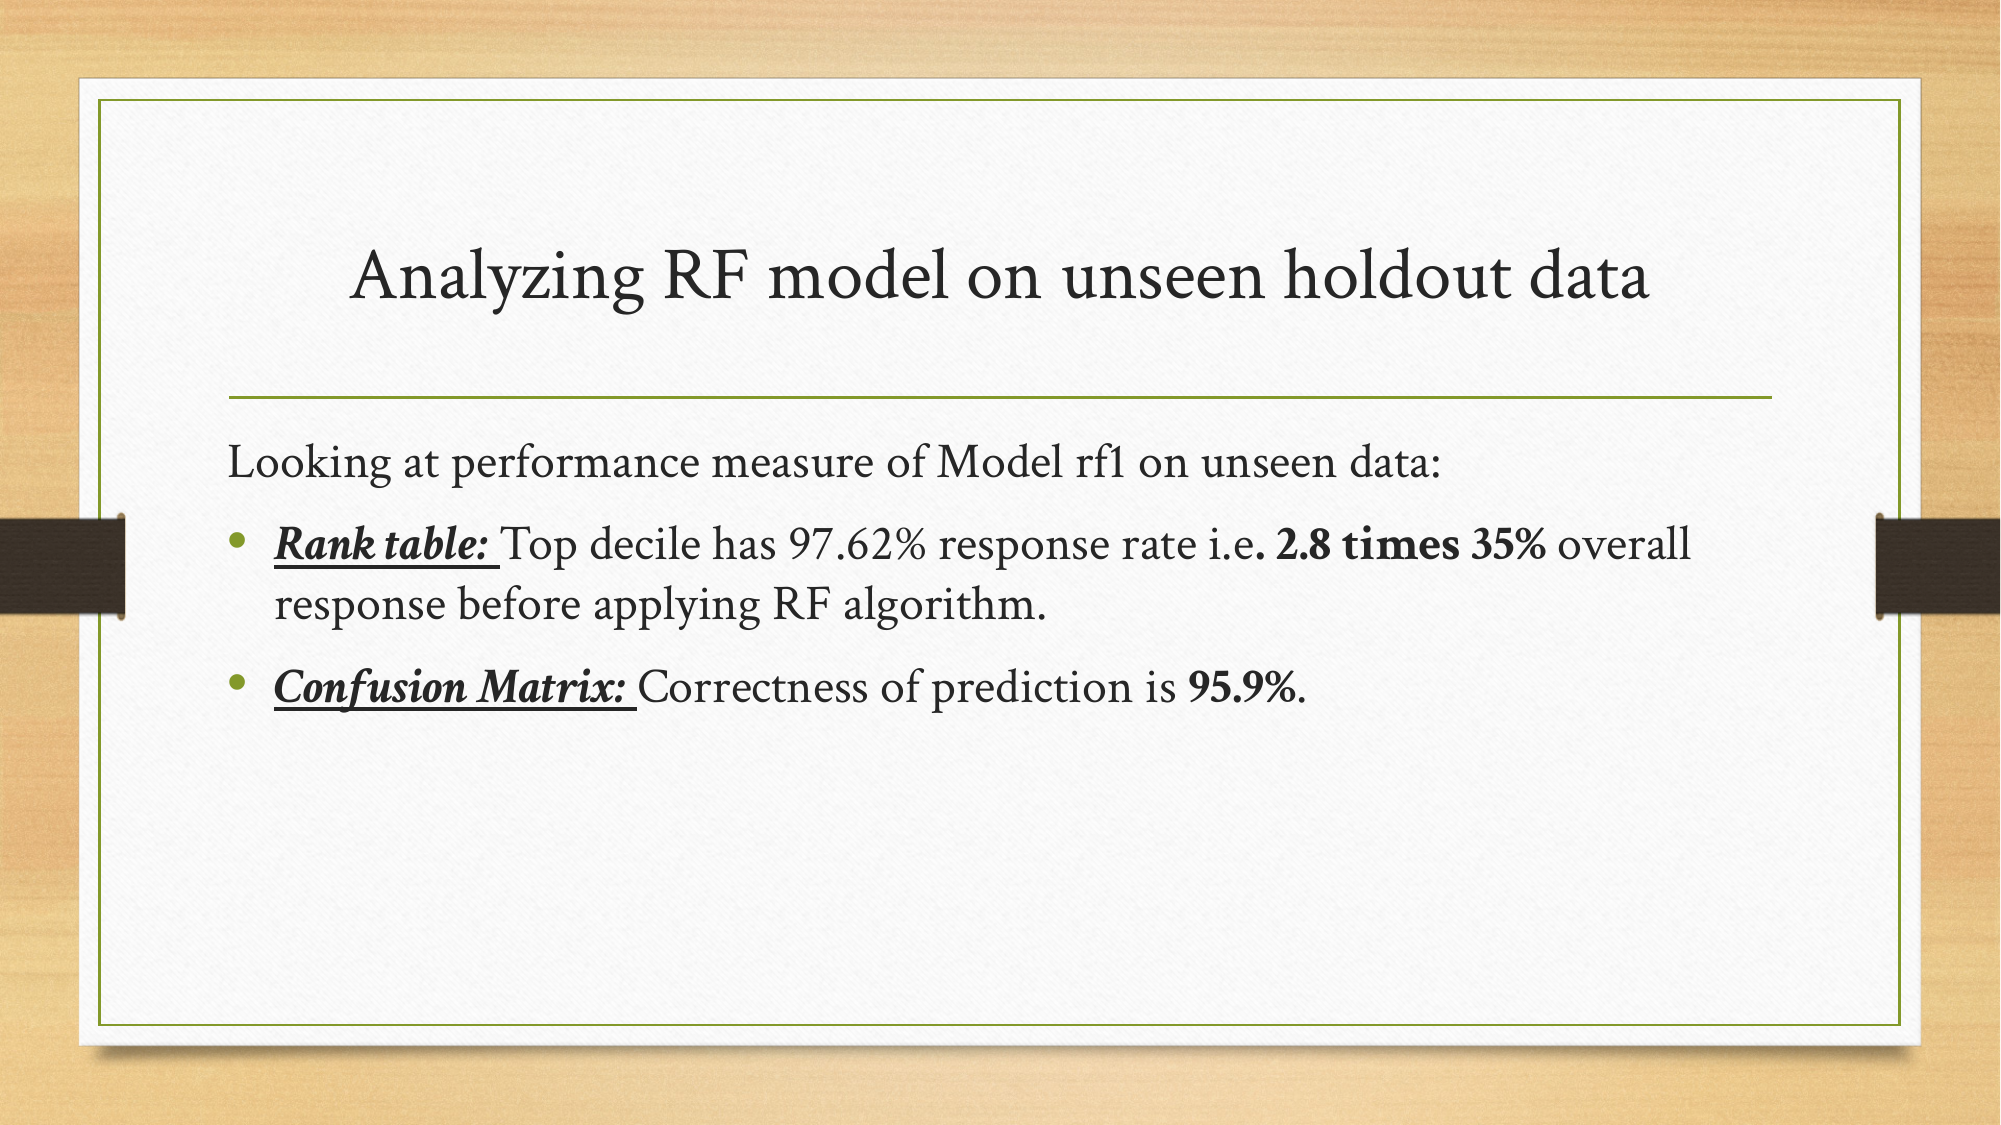

# Analyzing RF model on unseen holdout data
Looking at performance measure of Model rf1 on unseen data:
Rank table: Top decile has 97.62% response rate i.e. 2.8 times 35% overall response before applying RF algorithm.
Confusion Matrix: Correctness of prediction is 95.9%.